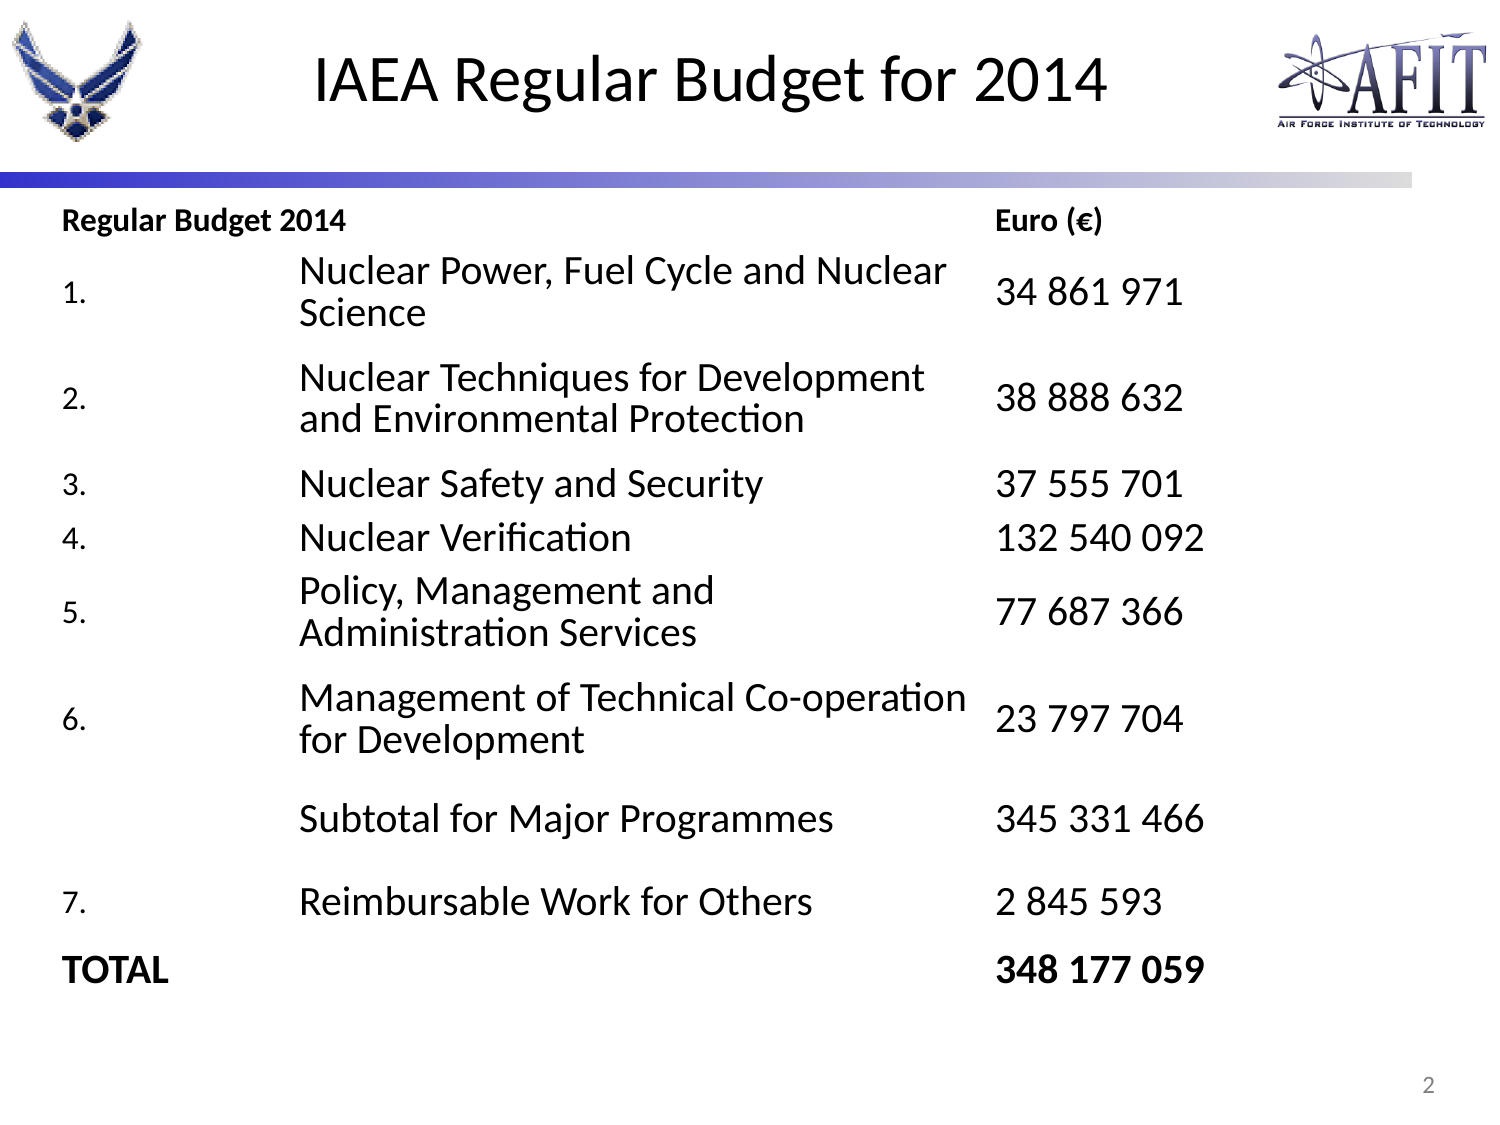

# IAEA Regular Budget for 2014
| Regular Budget 2014 |  | Euro (€) |
| --- | --- | --- |
| 1. | Nuclear Power, Fuel Cycle and Nuclear Science | 34 861 971 |
| 2. | Nuclear Techniques for Development and Environmental Protection | 38 888 632 |
| 3. | Nuclear Safety and Security | 37 555 701 |
| 4. | Nuclear Verification | 132 540 092 |
| 5. | Policy, Management and Administration Services | 77 687 366 |
| 6. | Management of Technical Co-operation for Development | 23 797 704 |
|  | Subtotal for Major Programmes | 345 331 466 |
| 7. | Reimbursable Work for Others | 2 845 593 |
| TOTAL |  | 348 177 059 |
2